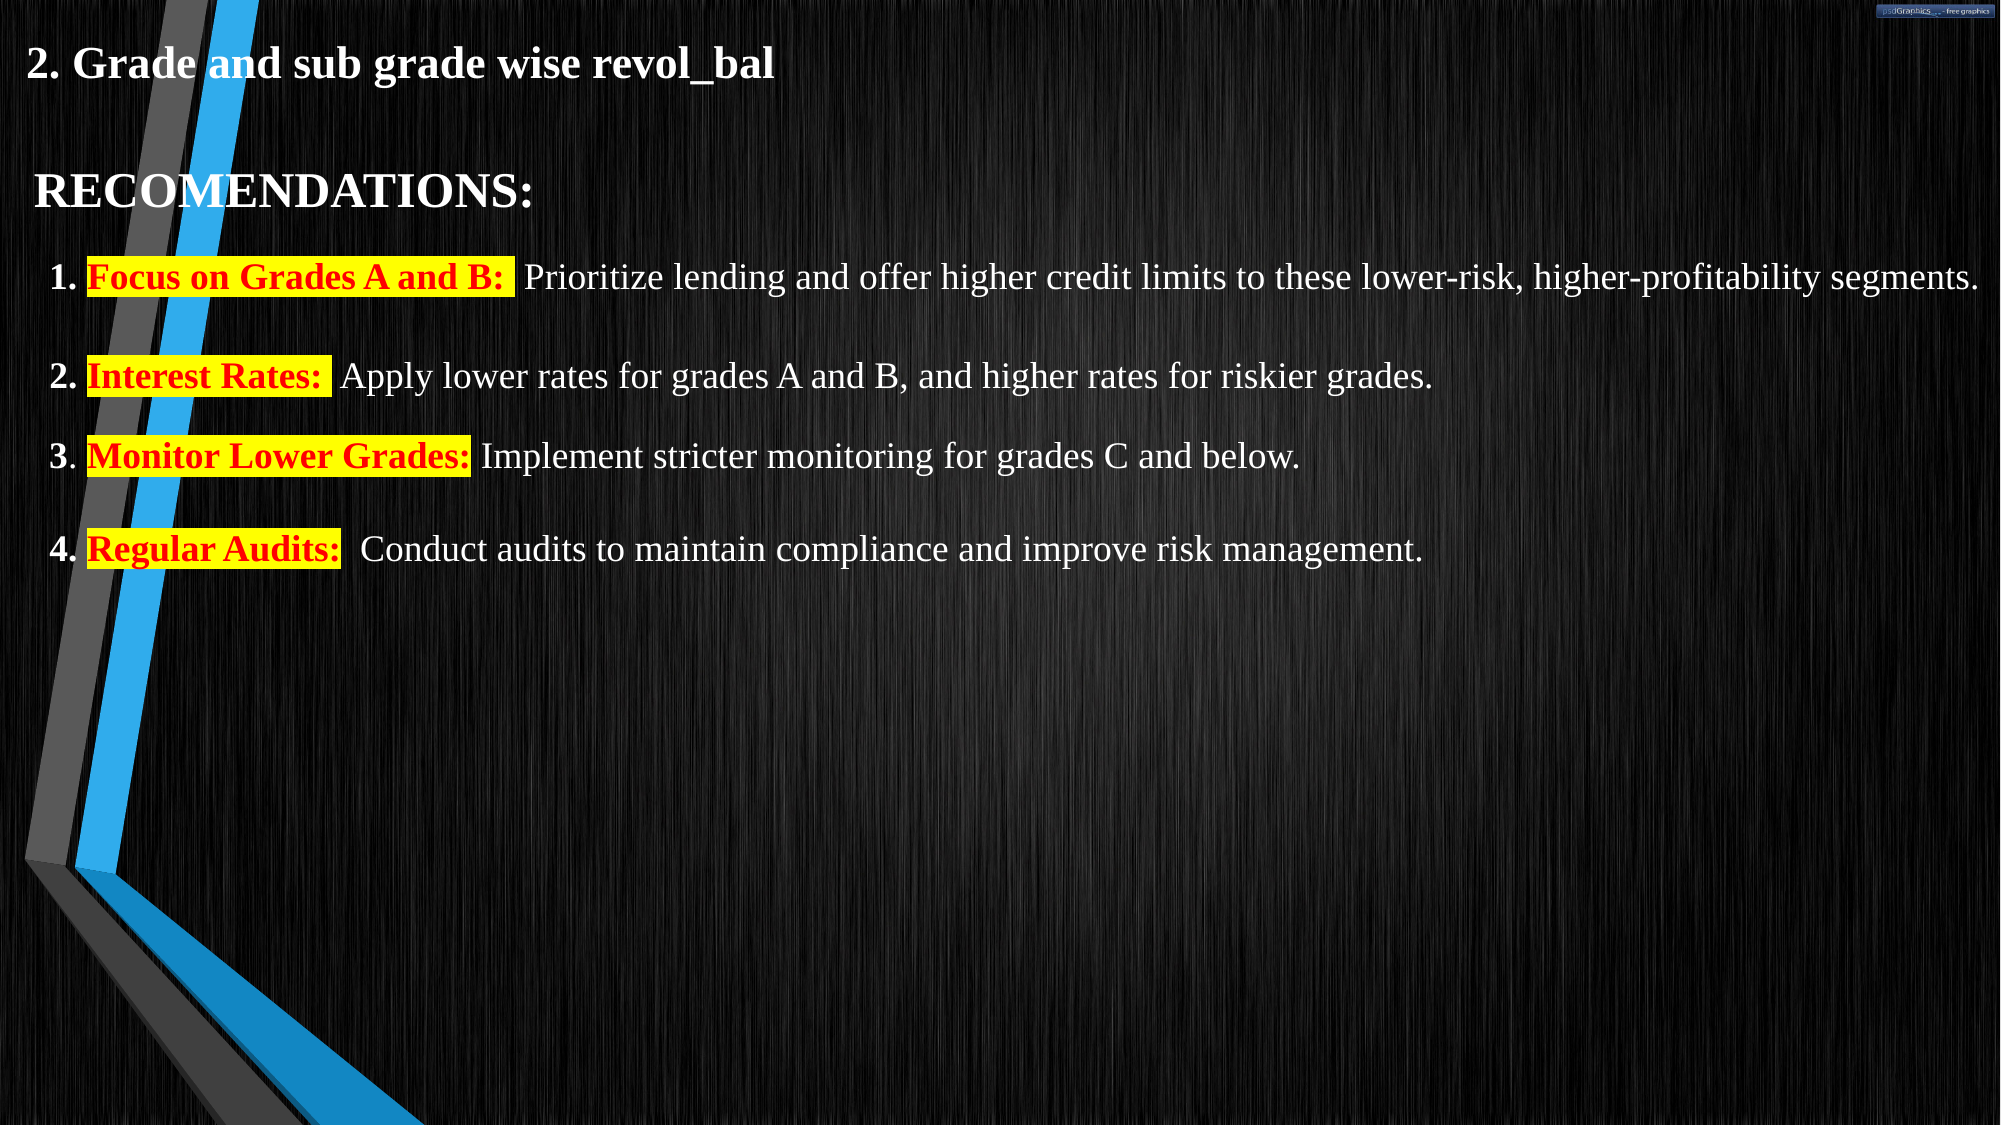

2. Grade and sub grade wise revol_bal
RECOMENDATIONS:
1. Focus on Grades A and B:  Prioritize lending and offer higher credit limits to these lower-risk, higher-profitability segments.
2. Interest Rates:  Apply lower rates for grades A and B, and higher rates for riskier grades.
3. Monitor Lower Grades: Implement stricter monitoring for grades C and below.
4. Regular Audits:  Conduct audits to maintain compliance and improve risk management.